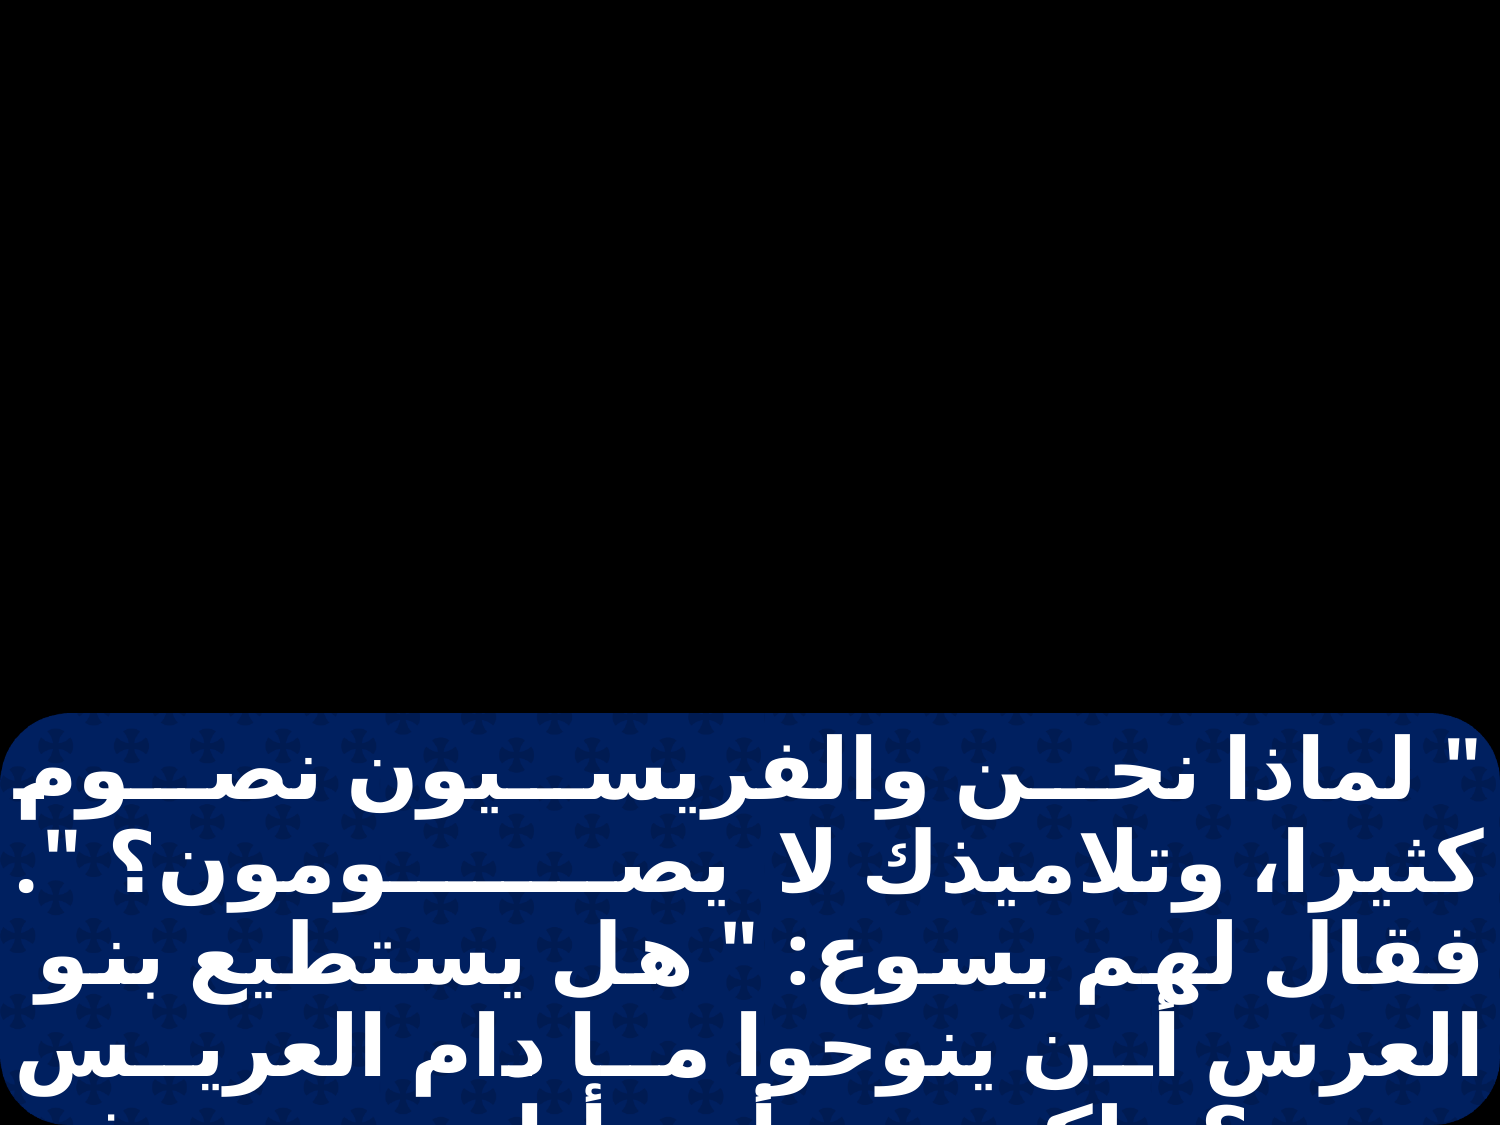

" لماذا نحن والفريسيون نصوم كثيرا، وتلاميذك لا  يصومون؟ ". فقال لهم يسوع: " هل يستطيع بنو  العرس أن ينوحوا ما دام العريس معهم؟ ولكن  ستأتي أيام حين يرفع العريس عنهم، فحينئذ يصومون ".